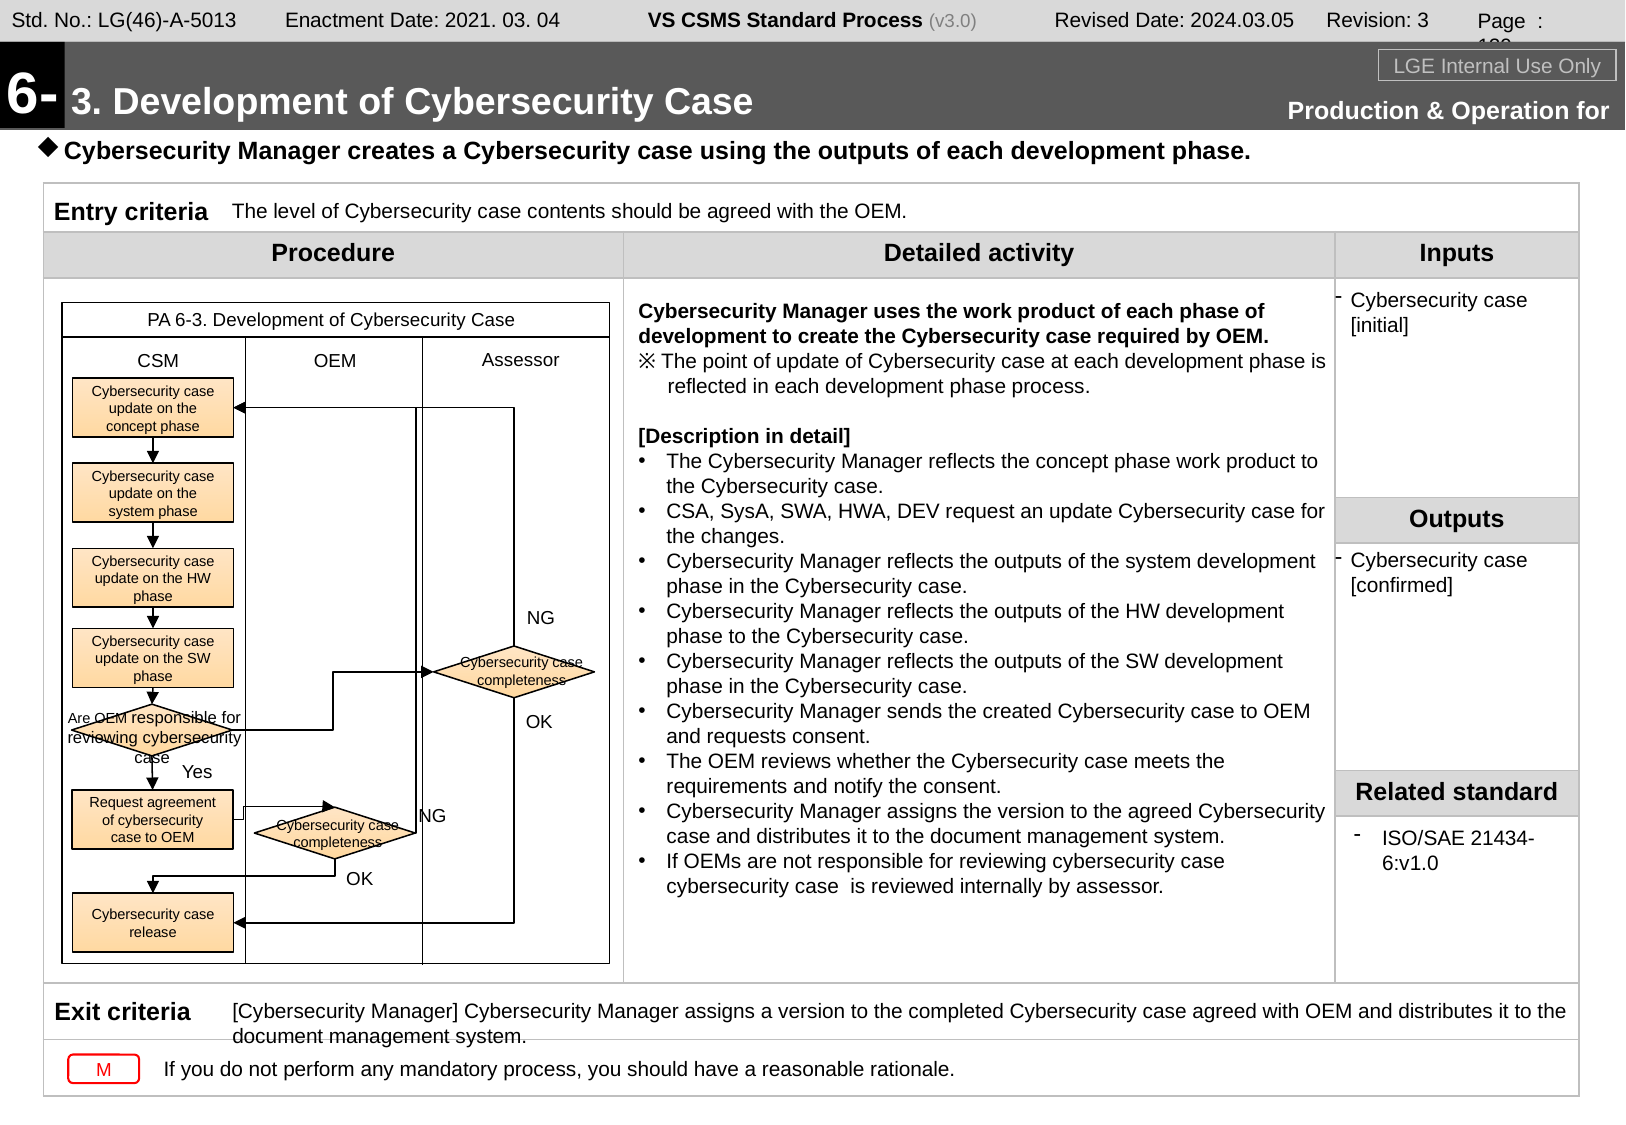

Page  :  129
6-
m
3. Development of Cybersecurity Case
LGE Internal Use Only
Production & Operation for Cybersecurity
Cybersecurity Manager creates a Cybersecurity case using the outputs of each development phase.
The level of Cybersecurity case contents should be agreed with the OEM.
Cybersecurity case [initial]
Cybersecurity Manager uses the work product of each phase of development to create the Cybersecurity case required by OEM.
※ The point of update of Cybersecurity case at each development phase is reflected in each development phase process.

[Description in detail]
The Cybersecurity Manager reflects the concept phase work product to the Cybersecurity case.
CSA, SysA, SWA, HWA, DEV request an update Cybersecurity case for the changes.
Cybersecurity Manager reflects the outputs of the system development phase in the Cybersecurity case.
Cybersecurity Manager reflects the outputs of the HW development phase to the Cybersecurity case.
Cybersecurity Manager reflects the outputs of the SW development phase in the Cybersecurity case.
Cybersecurity Manager sends the created Cybersecurity case to OEM and requests consent.
The OEM reviews whether the Cybersecurity case meets the requirements and notify the consent.
Cybersecurity Manager assigns the version to the agreed Cybersecurity case and distributes it to the document management system.
If OEMs are not responsible for reviewing cybersecurity case cybersecurity case  is reviewed internally by assessor.
PA 6-3. Development of Cybersecurity Case

Assessor
CSM
OEM
Cybersecurity case update on the concept phase
Cybersecurity case update on the system phase
Cybersecurity case [confirmed]
Cybersecurity case update on the HW phase
NG
Cybersecurity case update on the SW phase
Cybersecurity case
completeness

Are OEM responsible for reviewing cybersecurity case
OK

Yes
Request agreement of cybersecurity case to OEM
NG

Cybersecurity case
completeness
ISO/SAE 21434-6:v1.0

OK
Cybersecurity case release
[Cybersecurity Manager] Cybersecurity Manager assigns a version to the completed Cybersecurity case agreed with OEM and distributes it to the document management system.
If you do not perform any mandatory process, you should have a reasonable rationale.
M